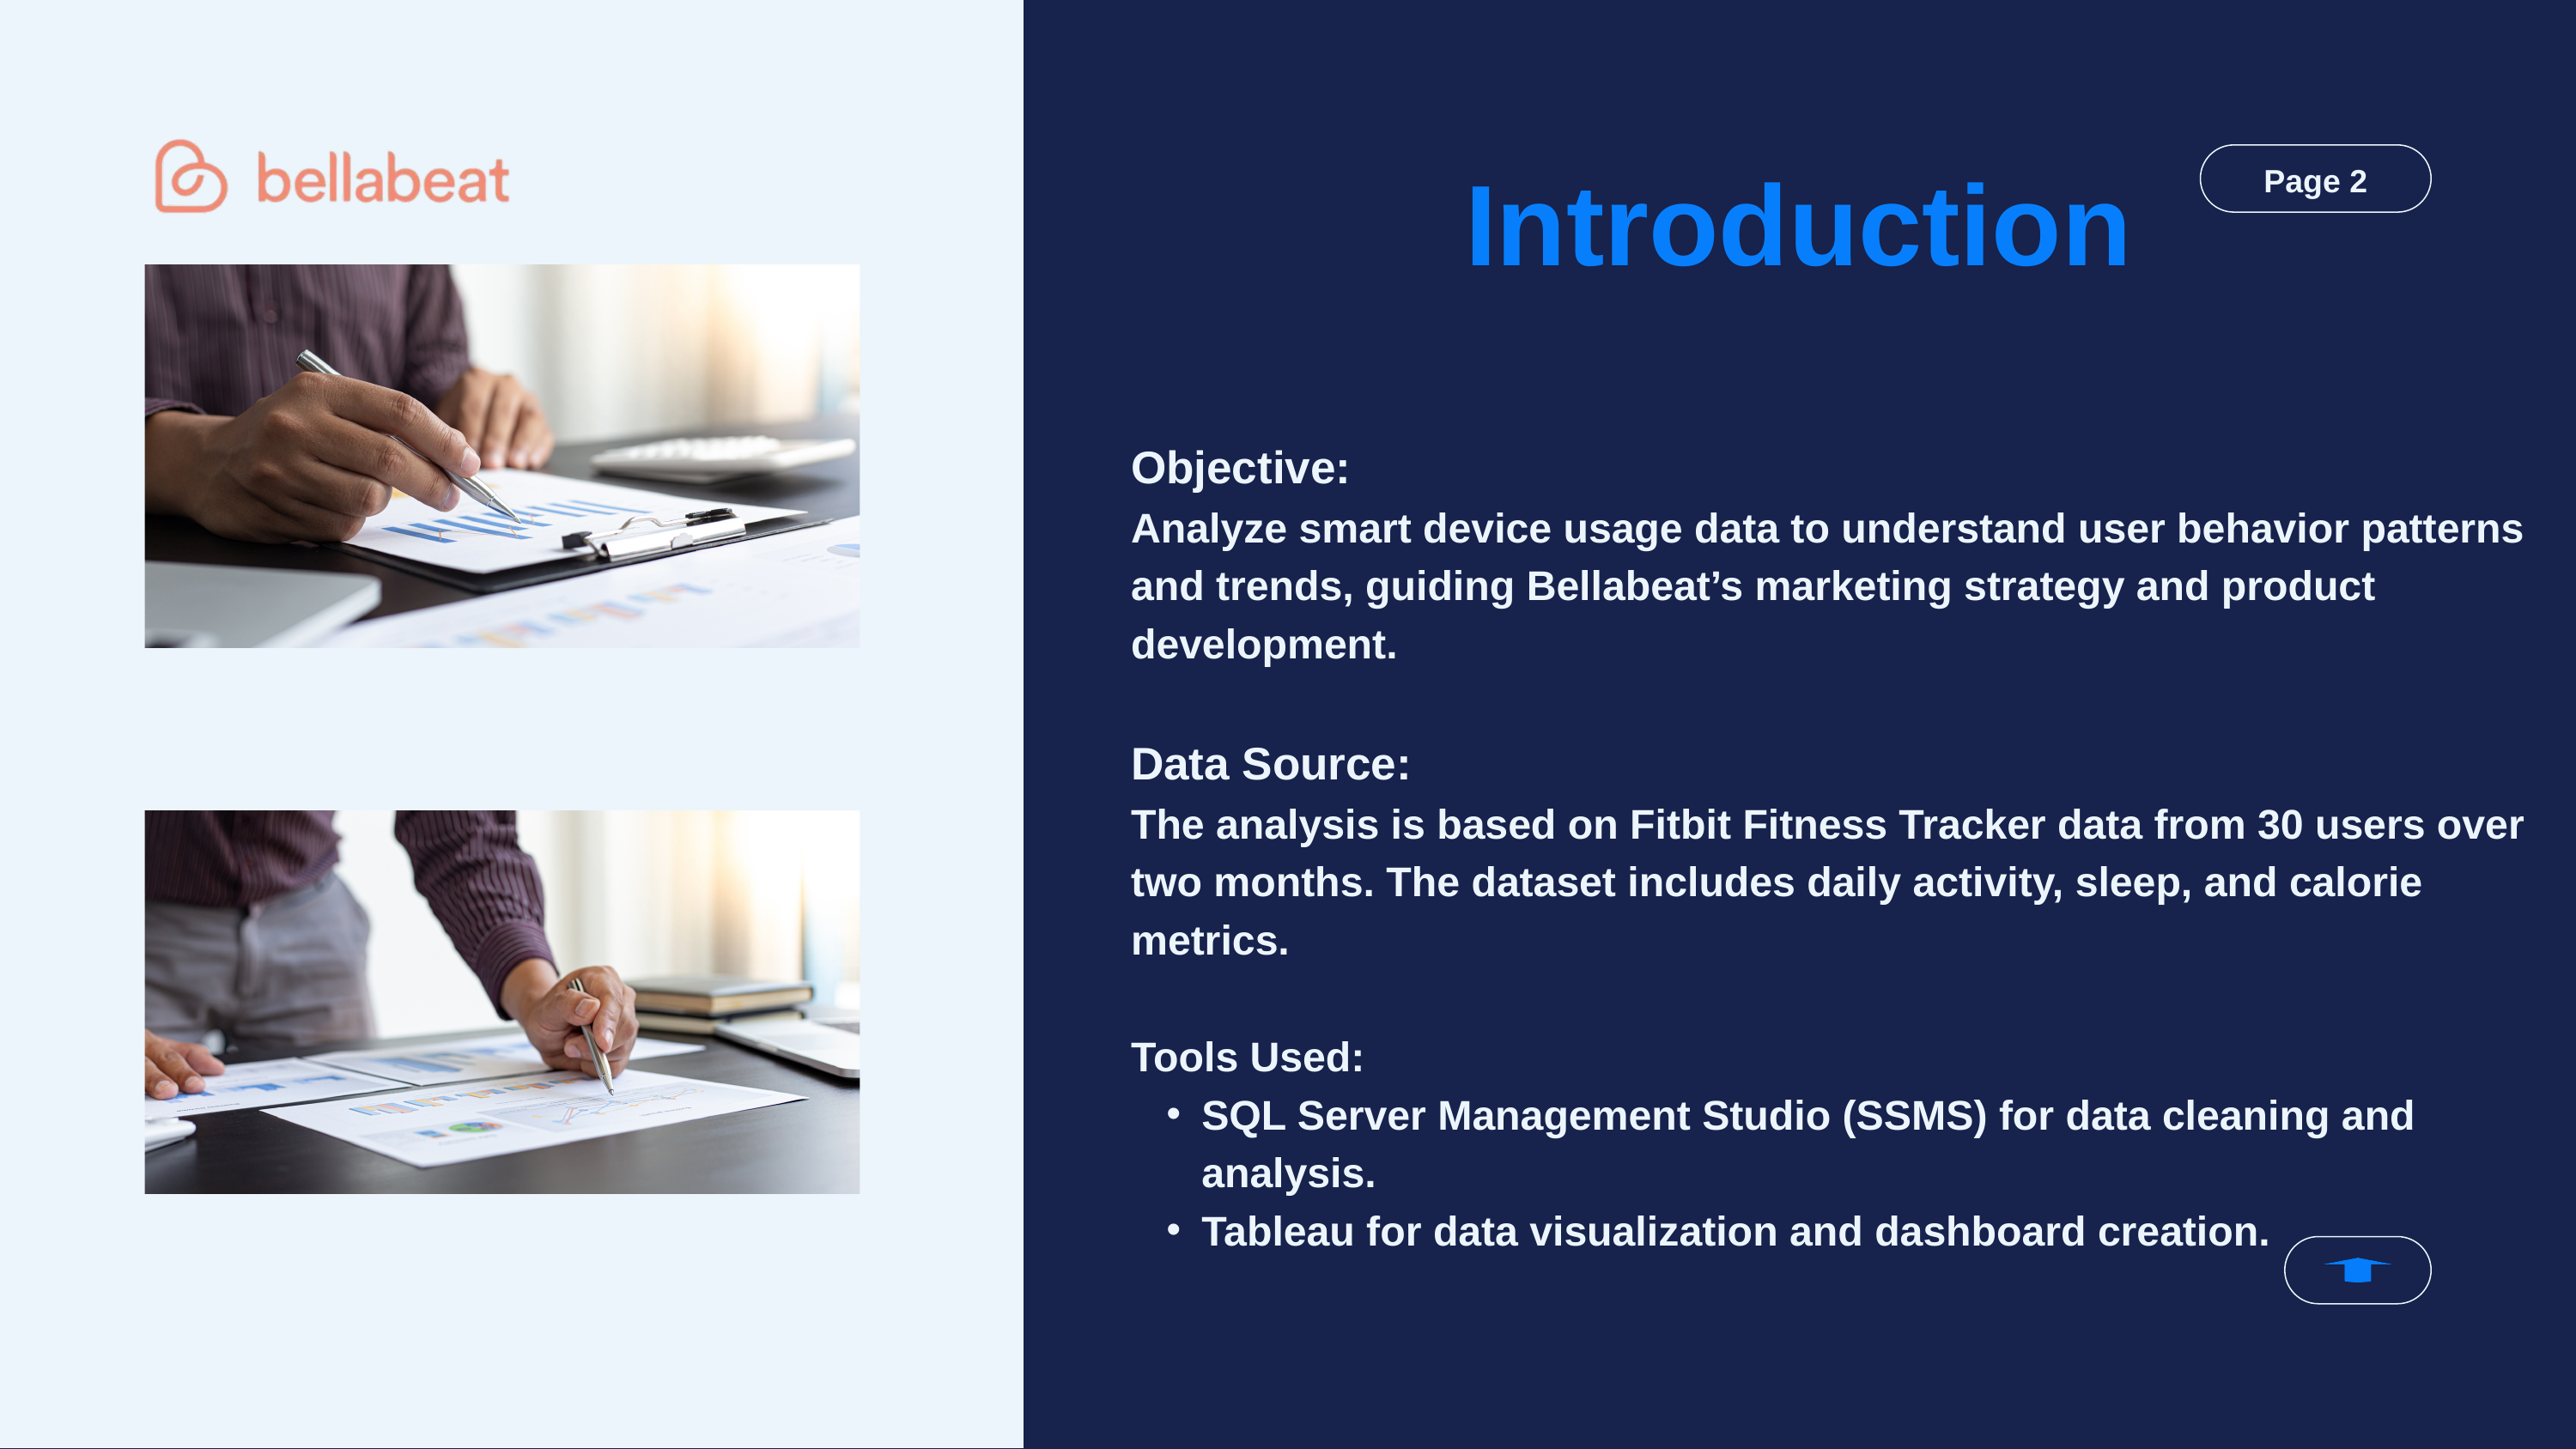

Page 2
Introduction

Objective:
Analyze smart device usage data to understand user behavior patterns and trends, guiding Bellabeat’s marketing strategy and product development.

Data Source:
The analysis is based on Fitbit Fitness Tracker data from 30 users over two months. The dataset includes daily activity, sleep, and calorie metrics.

Tools Used:
SQL Server Management Studio (SSMS) for data cleaning and analysis.
Tableau for data visualization and dashboard creation.